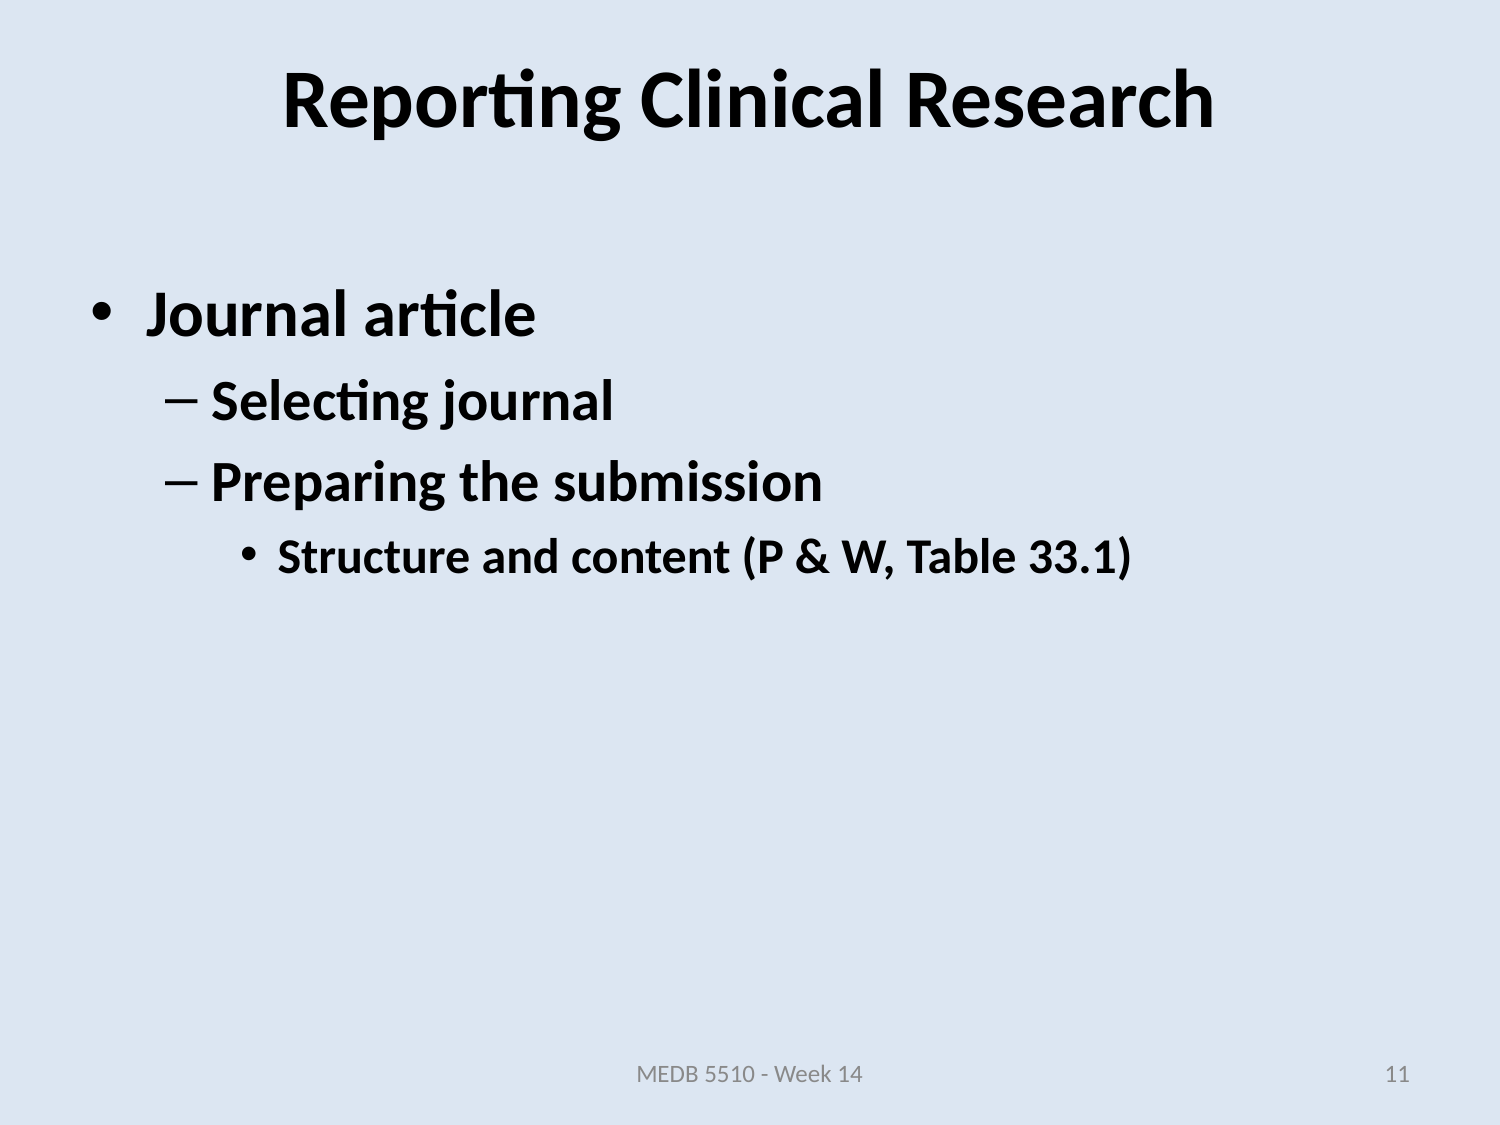

Journal article
Selecting journal
Preparing the submission
Structure and content (P & W, Table 33.1)

Reporting Clinical Research
MEDB 5510 - Week 14
11